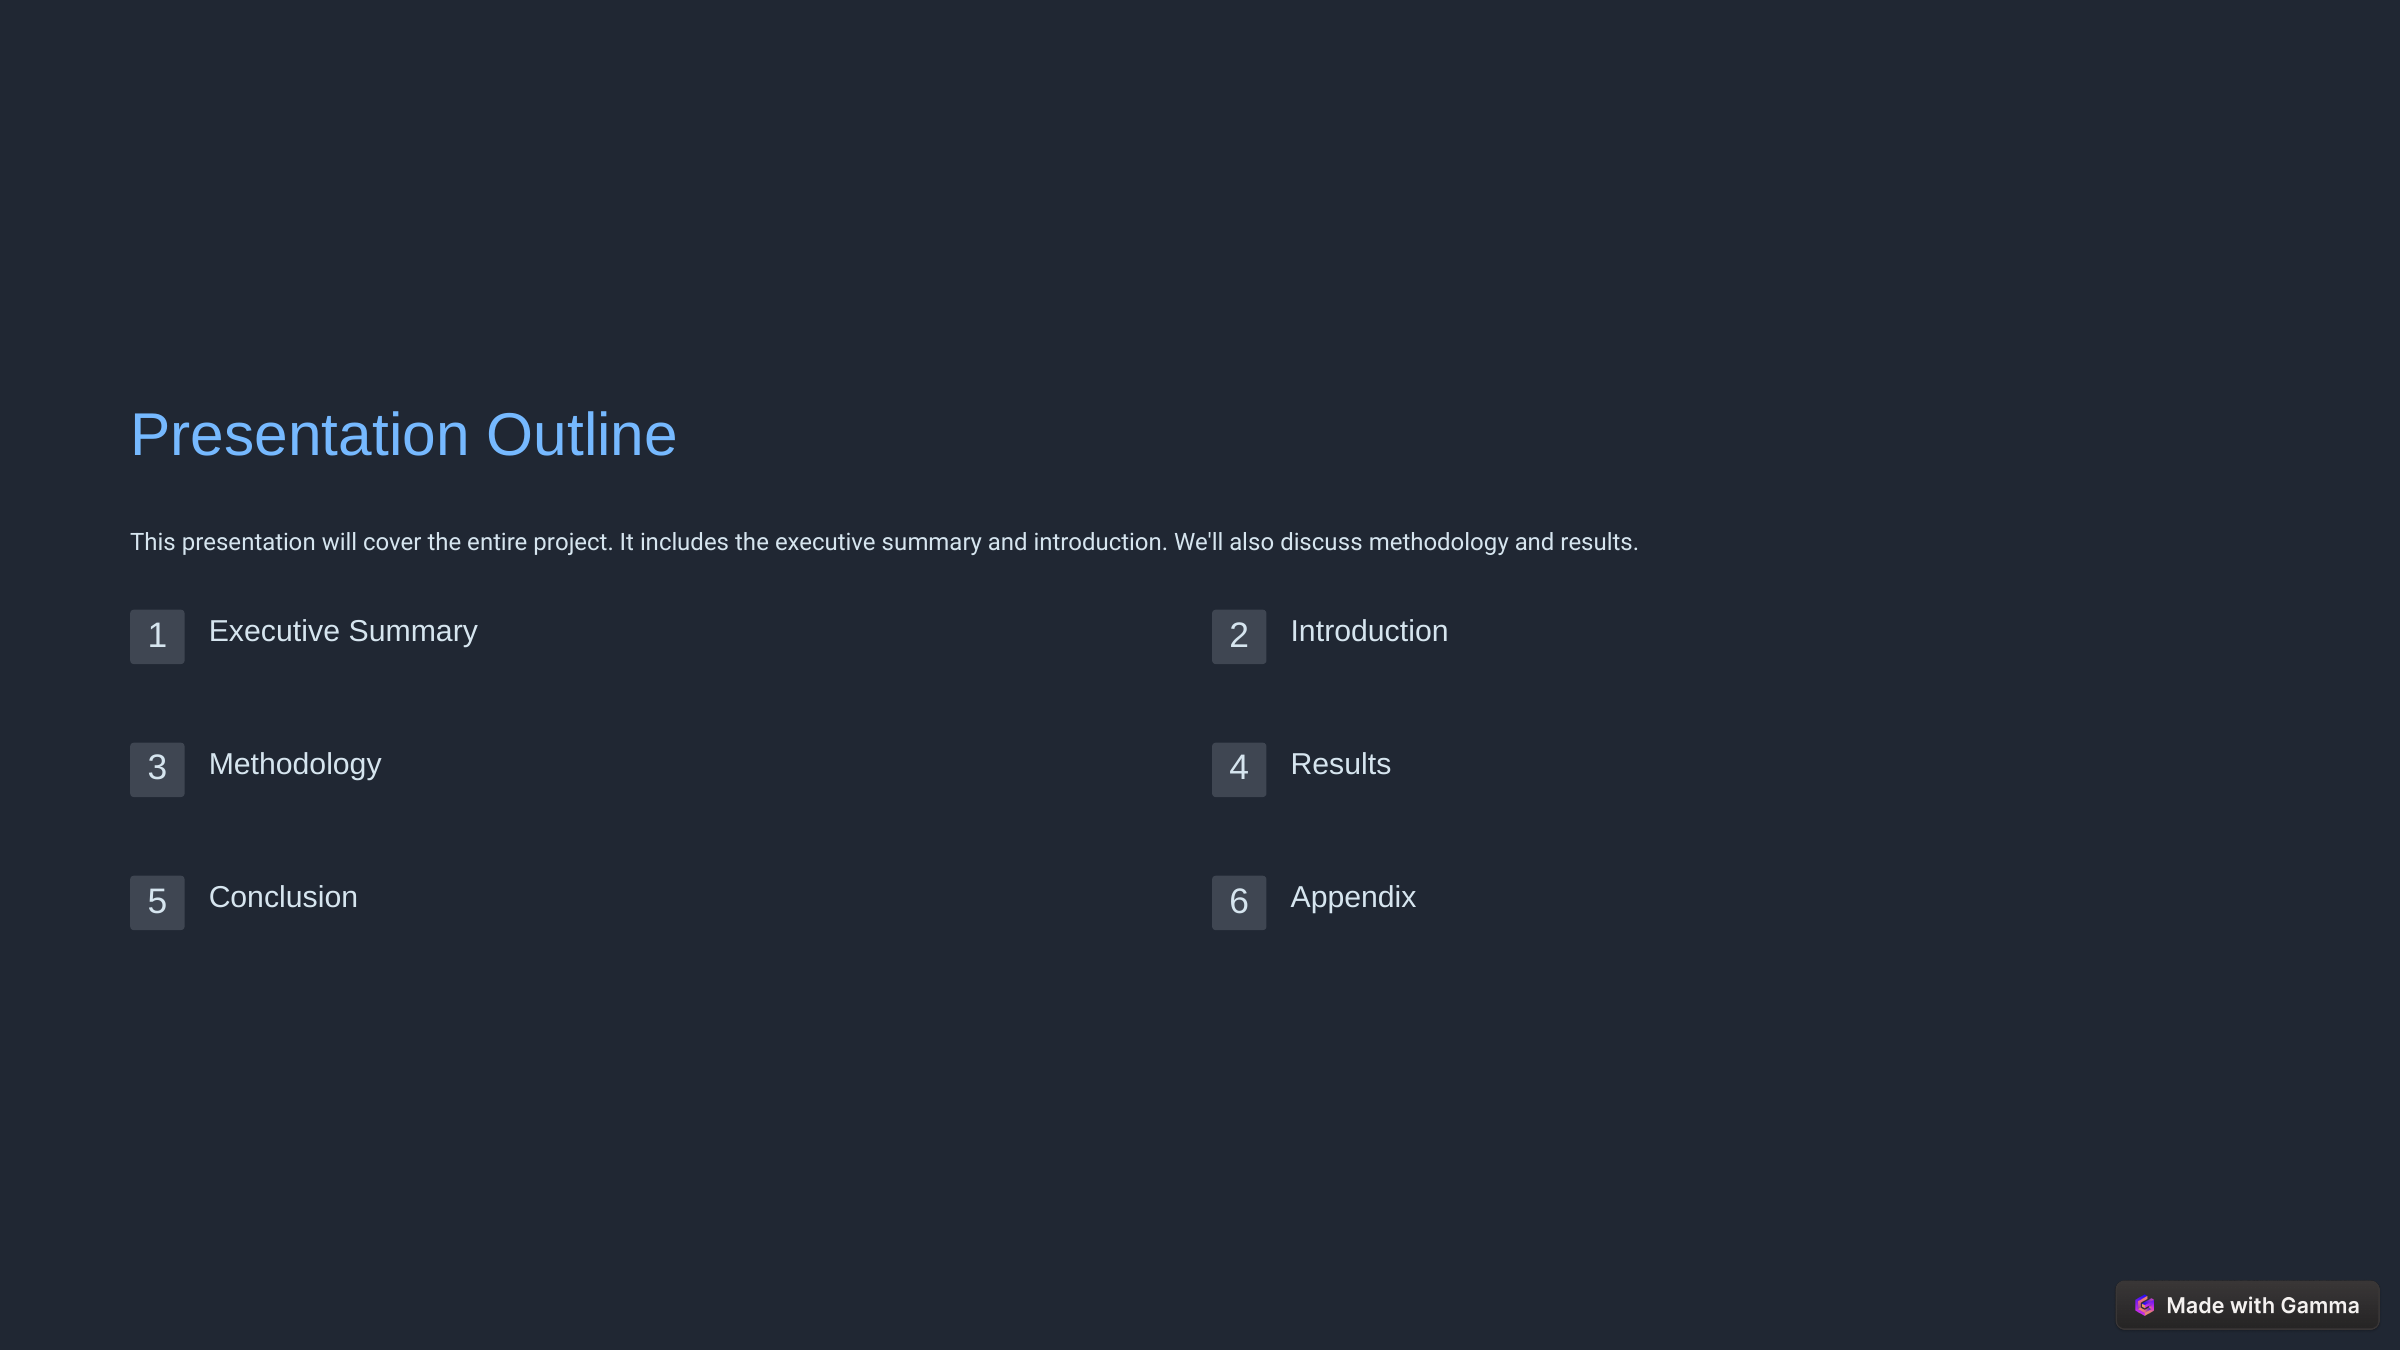

Presentation Outline
This presentation will cover the entire project. It includes the executive summary and introduction. We'll also discuss methodology and results.

Executive Summary

Introduction
1
2

Methodology

Results
3
4

Conclusion

Appendix
5
6